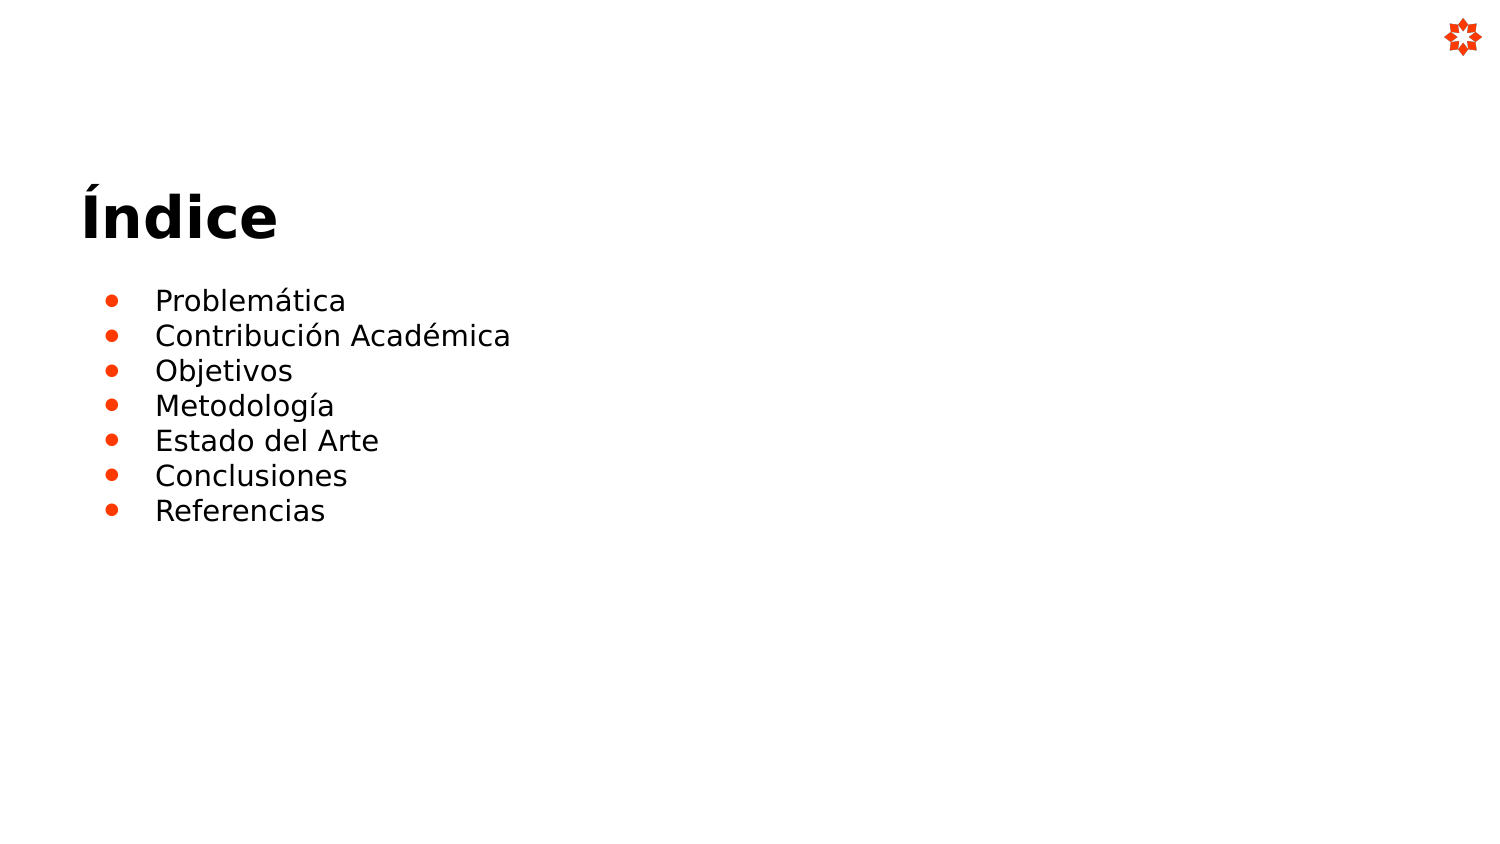

# Índice
Problemática
Contribución Académica
Objetivos
Metodología
Estado del Arte
Conclusiones
Referencias